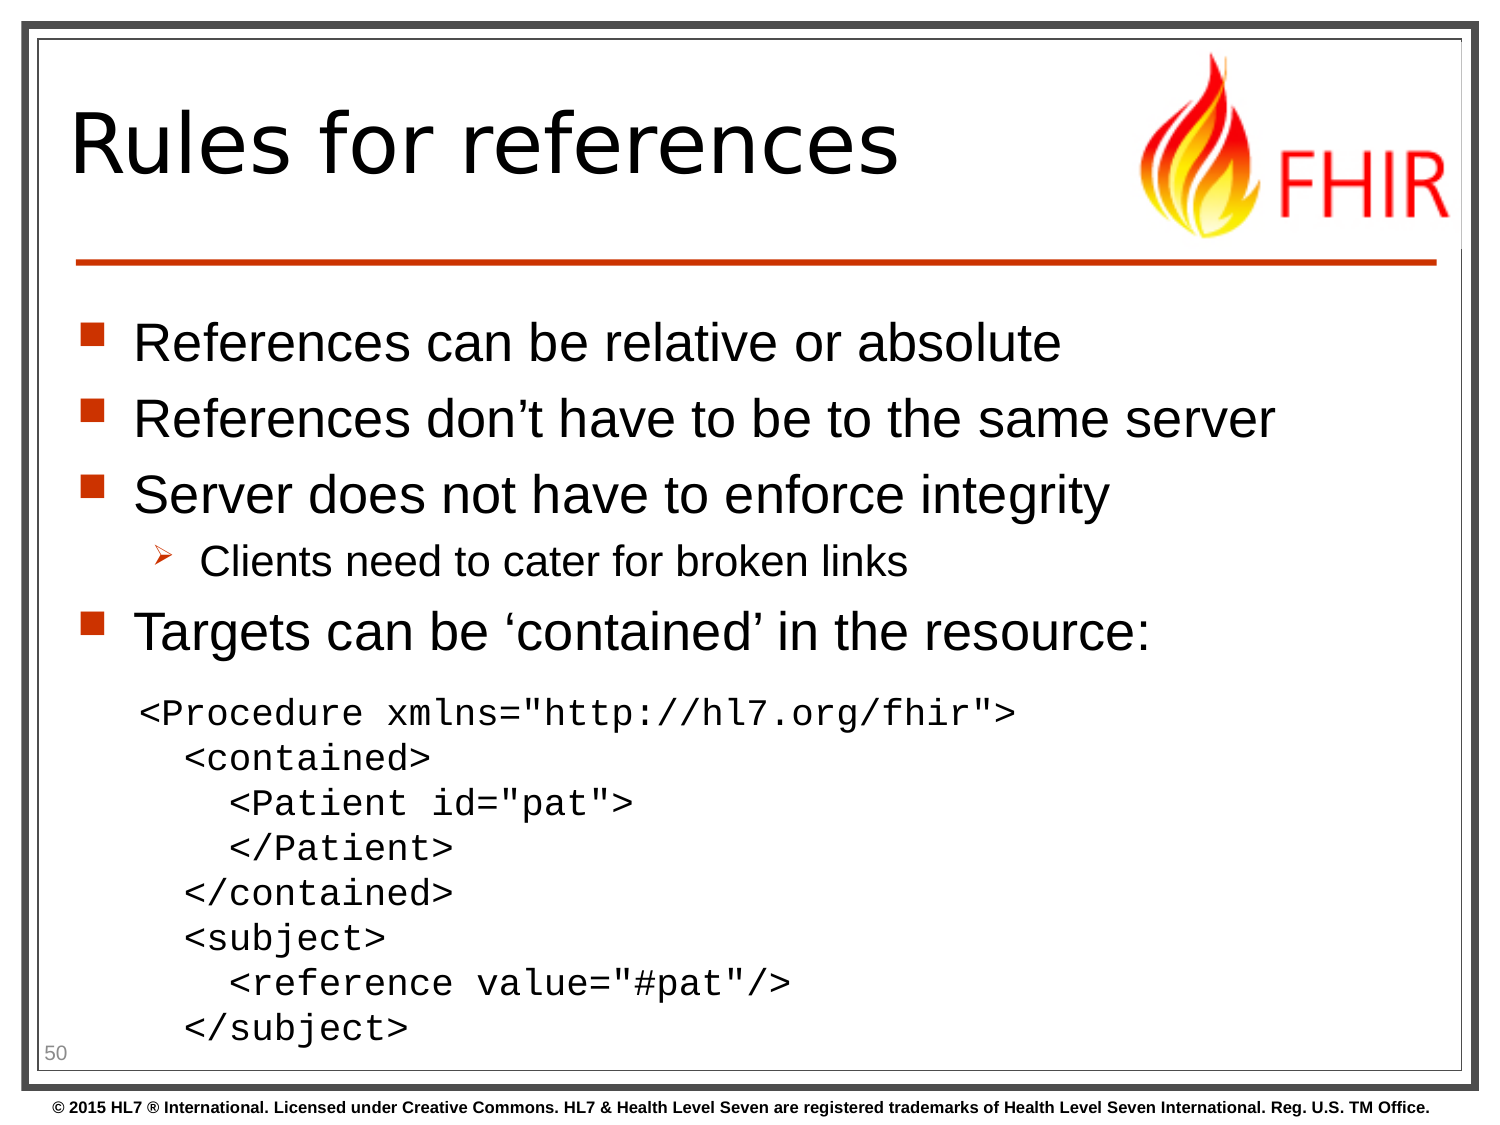

# Rules for references
References can be relative or absolute
References don’t have to be to the same server
Server does not have to enforce integrity
Clients need to cater for broken links
Targets can be ‘contained’ in the resource:

<Procedure xmlns="http://hl7.org/fhir">
  <contained>
    <Patient id="pat">
    </Patient>
  </contained>
  <subject>
    <reference value="#pat"/>
  </subject>
50